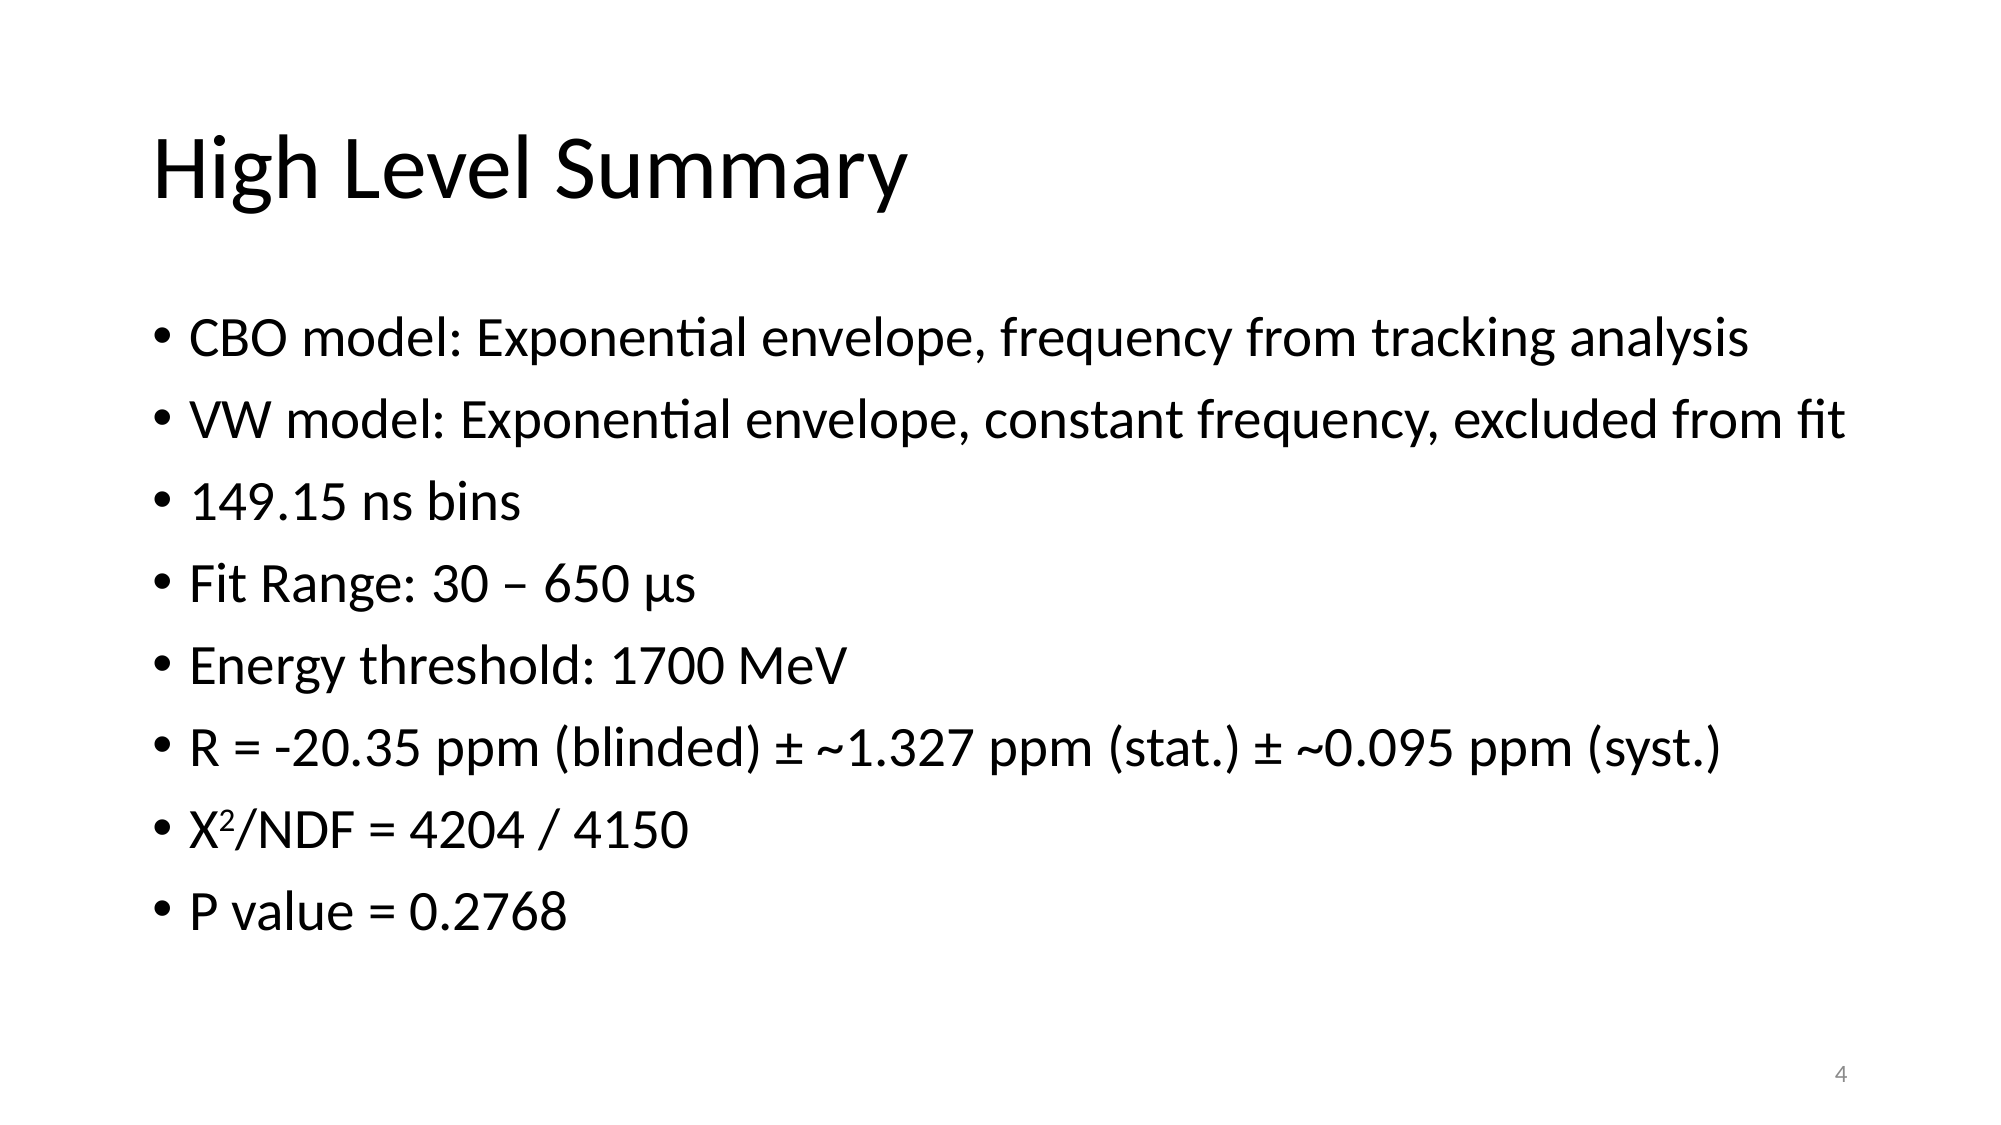

# High Level Summary
CBO model: Exponential envelope, frequency from tracking analysis
VW model: Exponential envelope, constant frequency, excluded from fit
149.15 ns bins
Fit Range: 30 – 650 μs
Energy threshold: 1700 MeV
R = -20.35 ppm (blinded) ± ~1.327 ppm (stat.) ± ~0.095 ppm (syst.)
Χ2/NDF = 4204 / 4150
P value = 0.2768
4